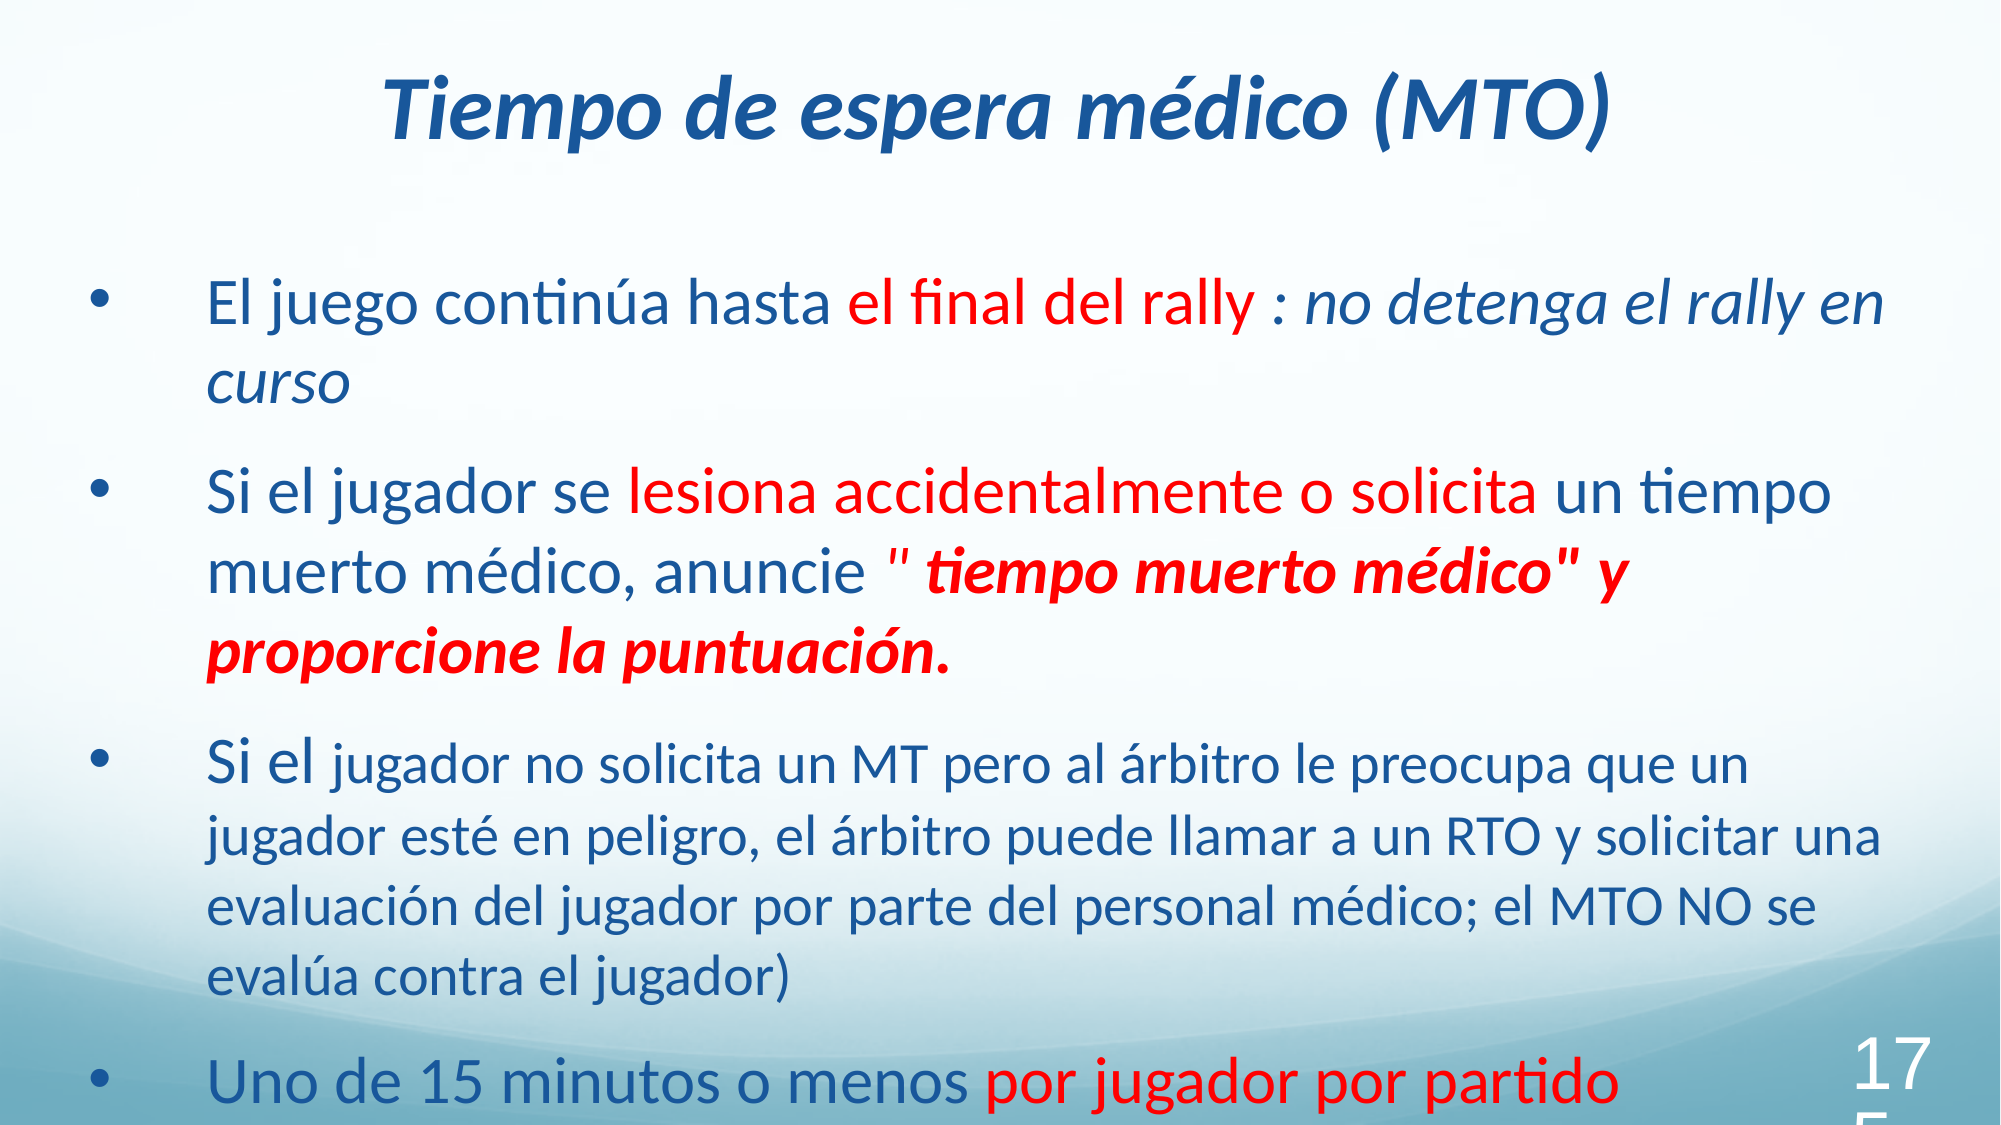

Tiempo de espera médico (MTO)

El juego continúa hasta el final del rally : no detenga el rally en curso

Si el jugador se lesiona accidentalmente o solicita un tiempo muerto médico, anuncie " tiempo muerto médico" y proporcione la puntuación.

Si el jugador no solicita un MT pero al árbitro le preocupa que un jugador esté en peligro, el árbitro puede llamar a un RTO y solicitar una evaluación del jugador por parte del personal médico; el MTO NO se evalúa contra el jugador)

Uno de 15 minutos o menos por jugador por partido

Convocar al personal médico (o al director del torneo) para evaluar la validez de la solicitud
Iniciar el temporizador de 15 minutos a su llegada
175